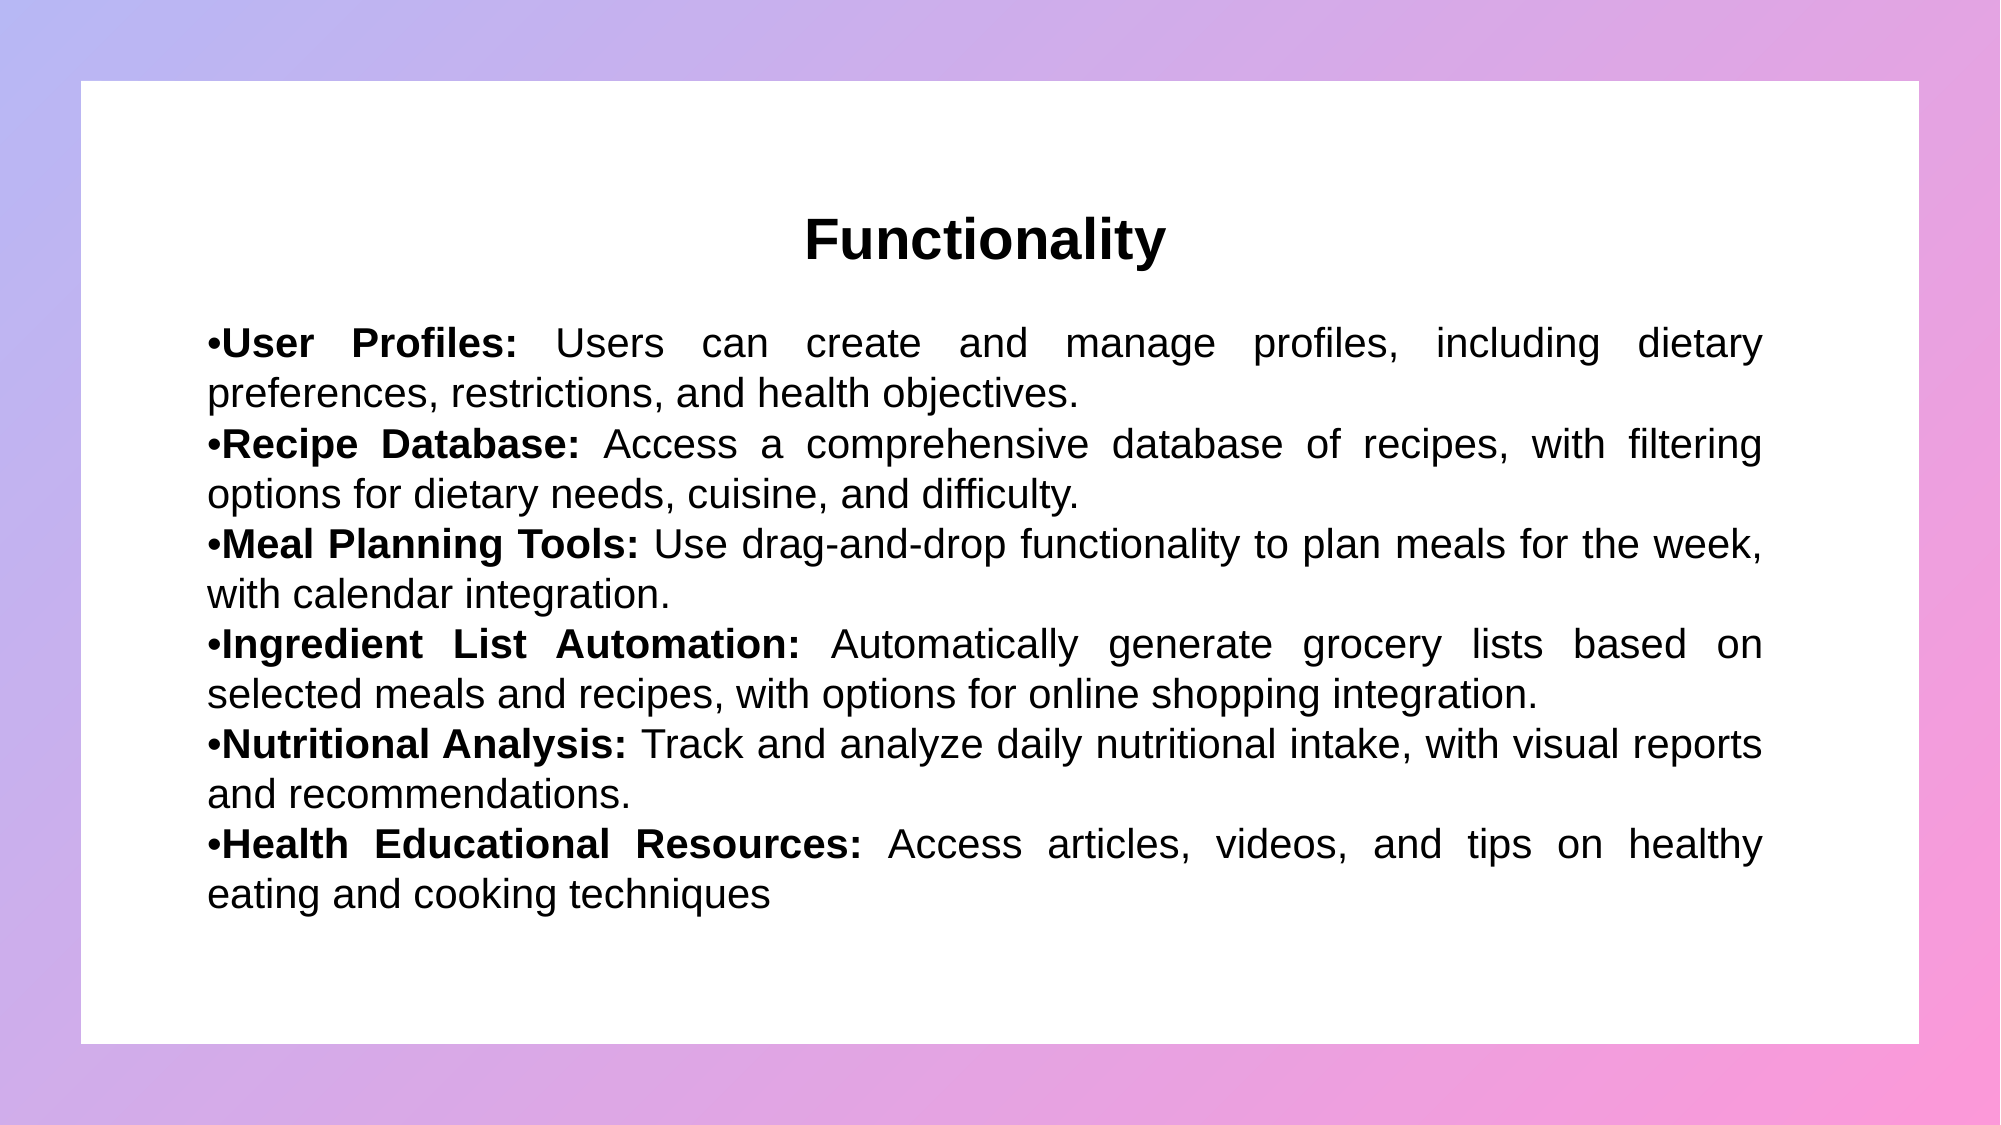

Functionality

•User Profiles: Users can create and manage profiles, including dietary preferences, restrictions, and health objectives.
•Recipe Database: Access a comprehensive database of recipes, with filtering options for dietary needs, cuisine, and difficulty.
•Meal Planning Tools: Use drag-and-drop functionality to plan meals for the week, with calendar integration.
•Ingredient List Automation: Automatically generate grocery lists based on selected meals and recipes, with options for online shopping integration.
•Nutritional Analysis: Track and analyze daily nutritional intake, with visual reports and recommendations.
•Health Educational Resources: Access articles, videos, and tips on healthy eating and cooking techniques